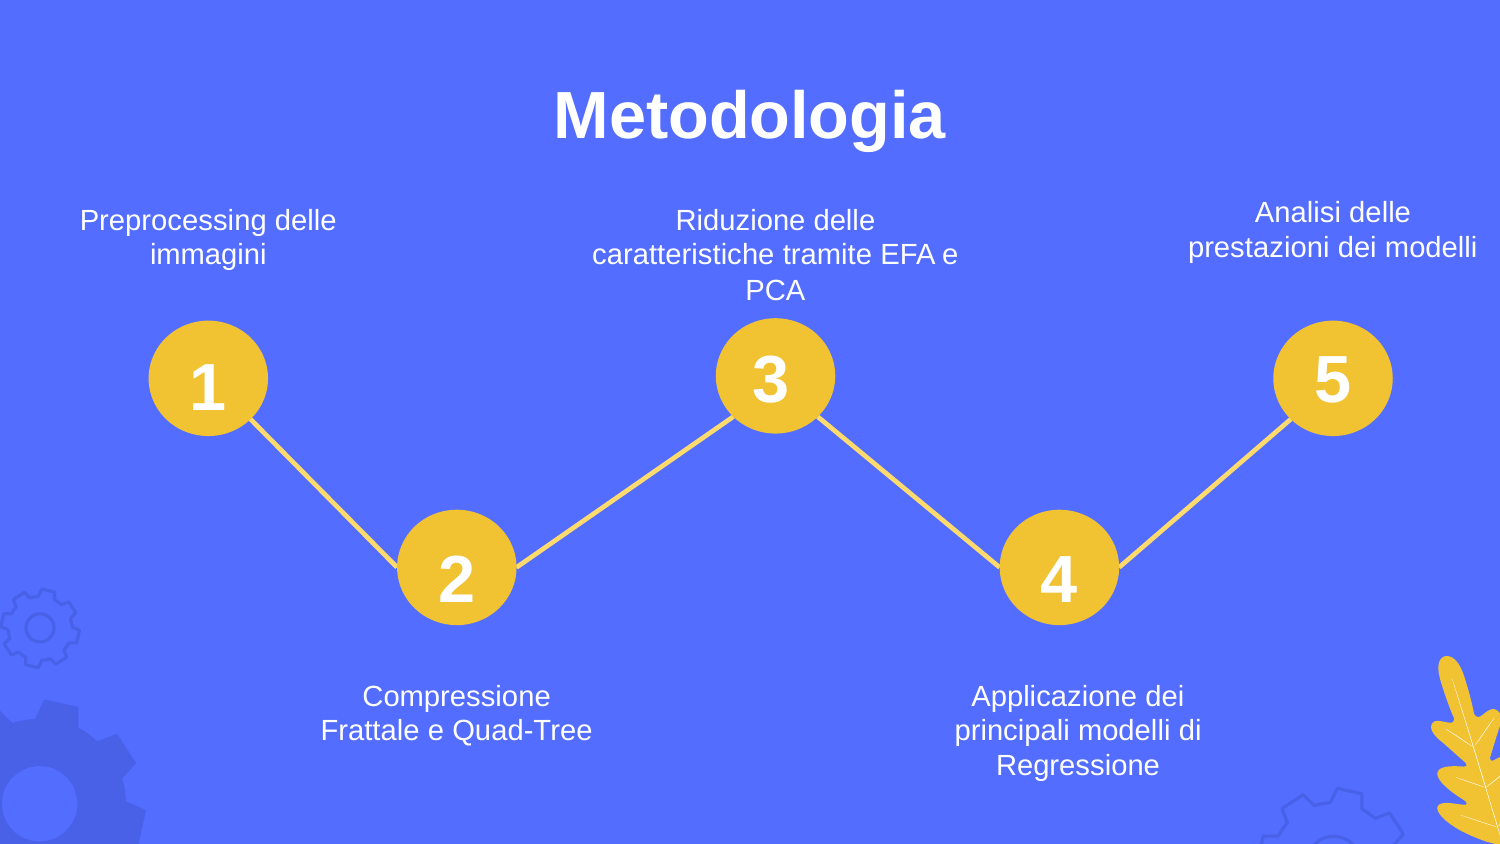

# Metodologia
Analisi delle prestazioni dei modelli
Preprocessing delle immagini
Riduzione delle caratteristiche tramite EFA e PCA

3
5
1

2
4
Compressione Frattale e Quad-Tree
Applicazione dei principali modelli di Regressione